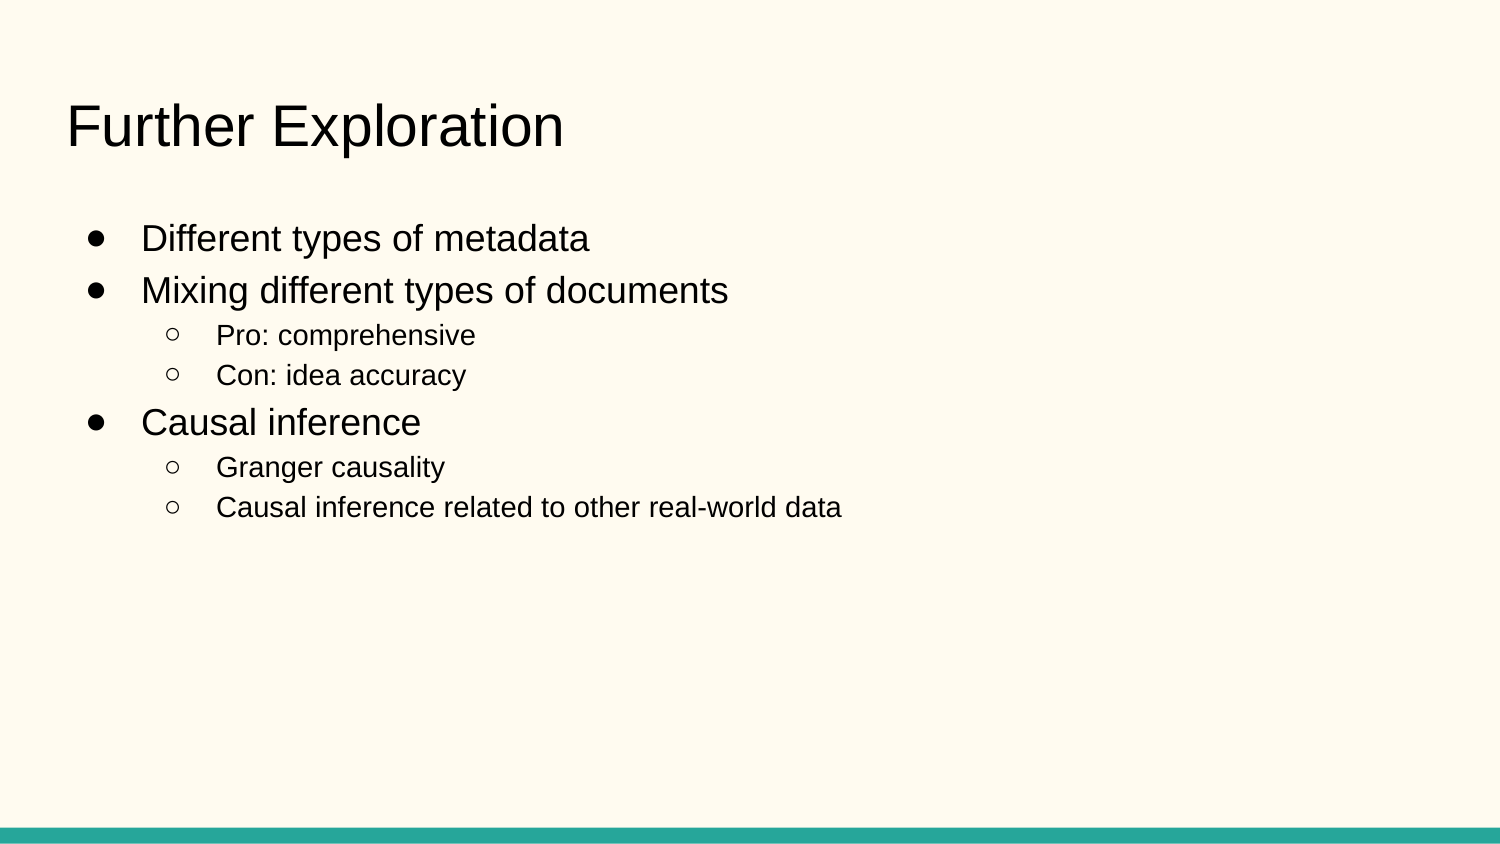

# Further Exploration
Different types of metadata
Mixing different types of documents
Pro: comprehensive
Con: idea accuracy
Causal inference
Granger causality
Causal inference related to other real-world data